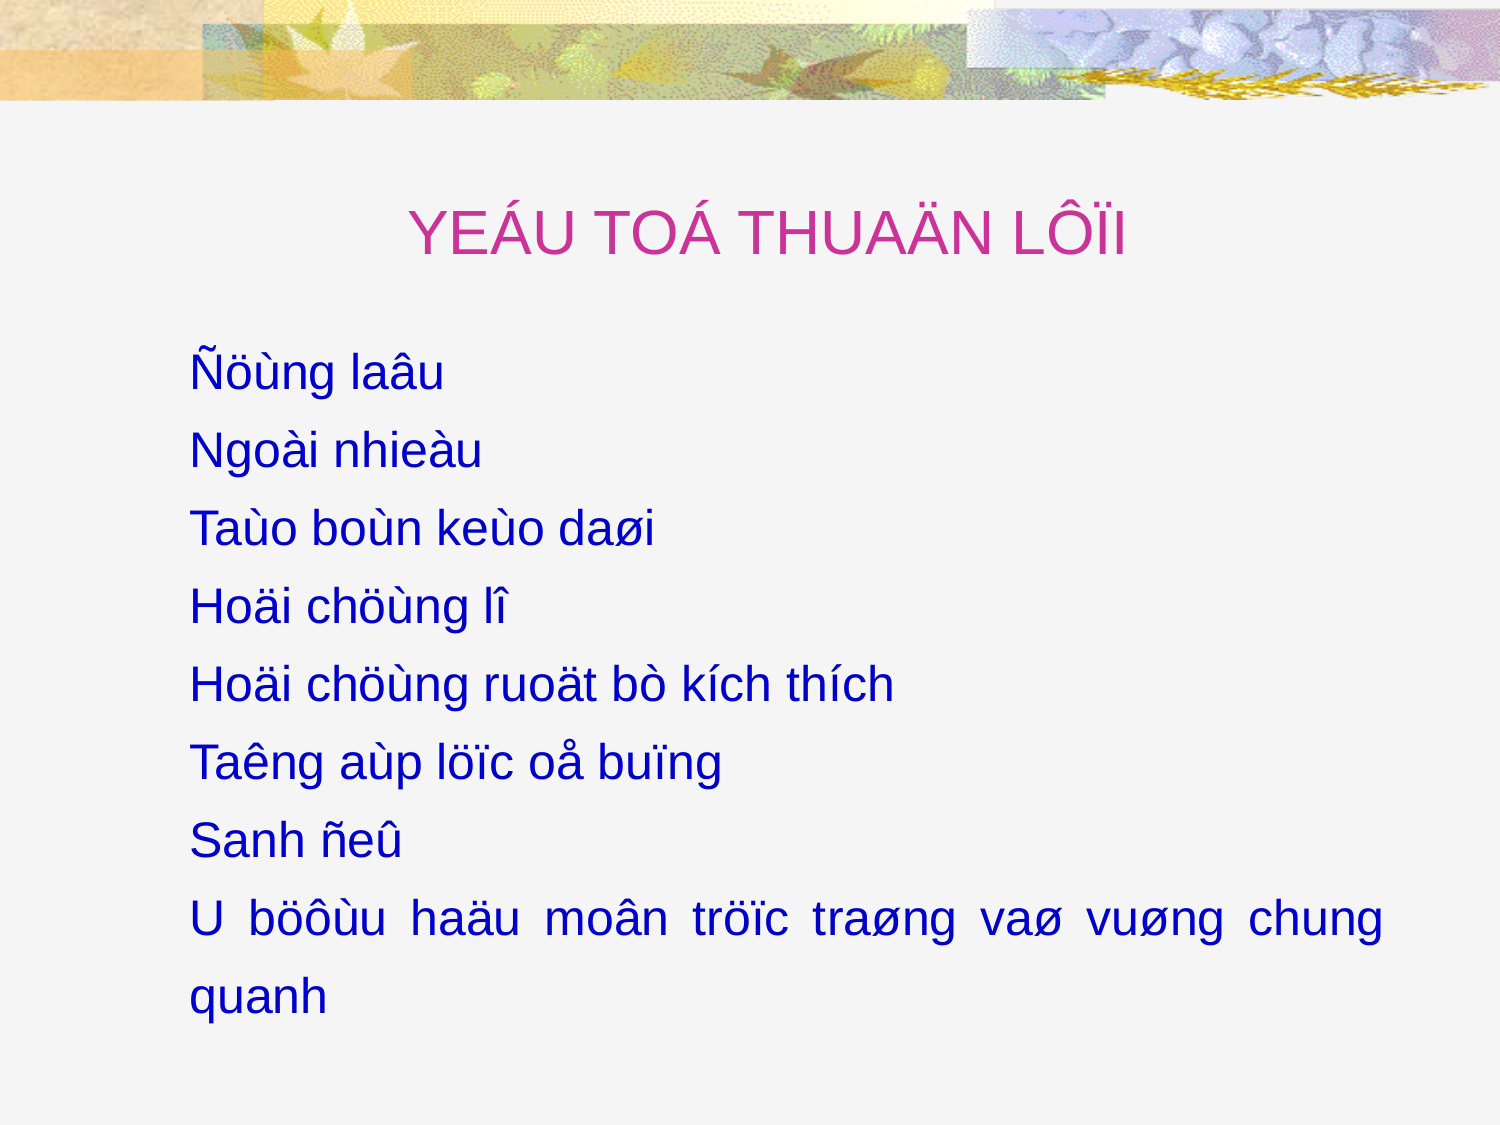

# YEÁU TOÁ THUAÄN LÔÏI
Ñöùng laâu
Ngoài nhieàu
Taùo boùn keùo daøi
Hoäi chöùng lî
Hoäi chöùng ruoät bò kích thích
Taêng aùp löïc oå buïng
Sanh ñeû
U böôùu haäu moân tröïc traøng vaø vuøng chung quanh